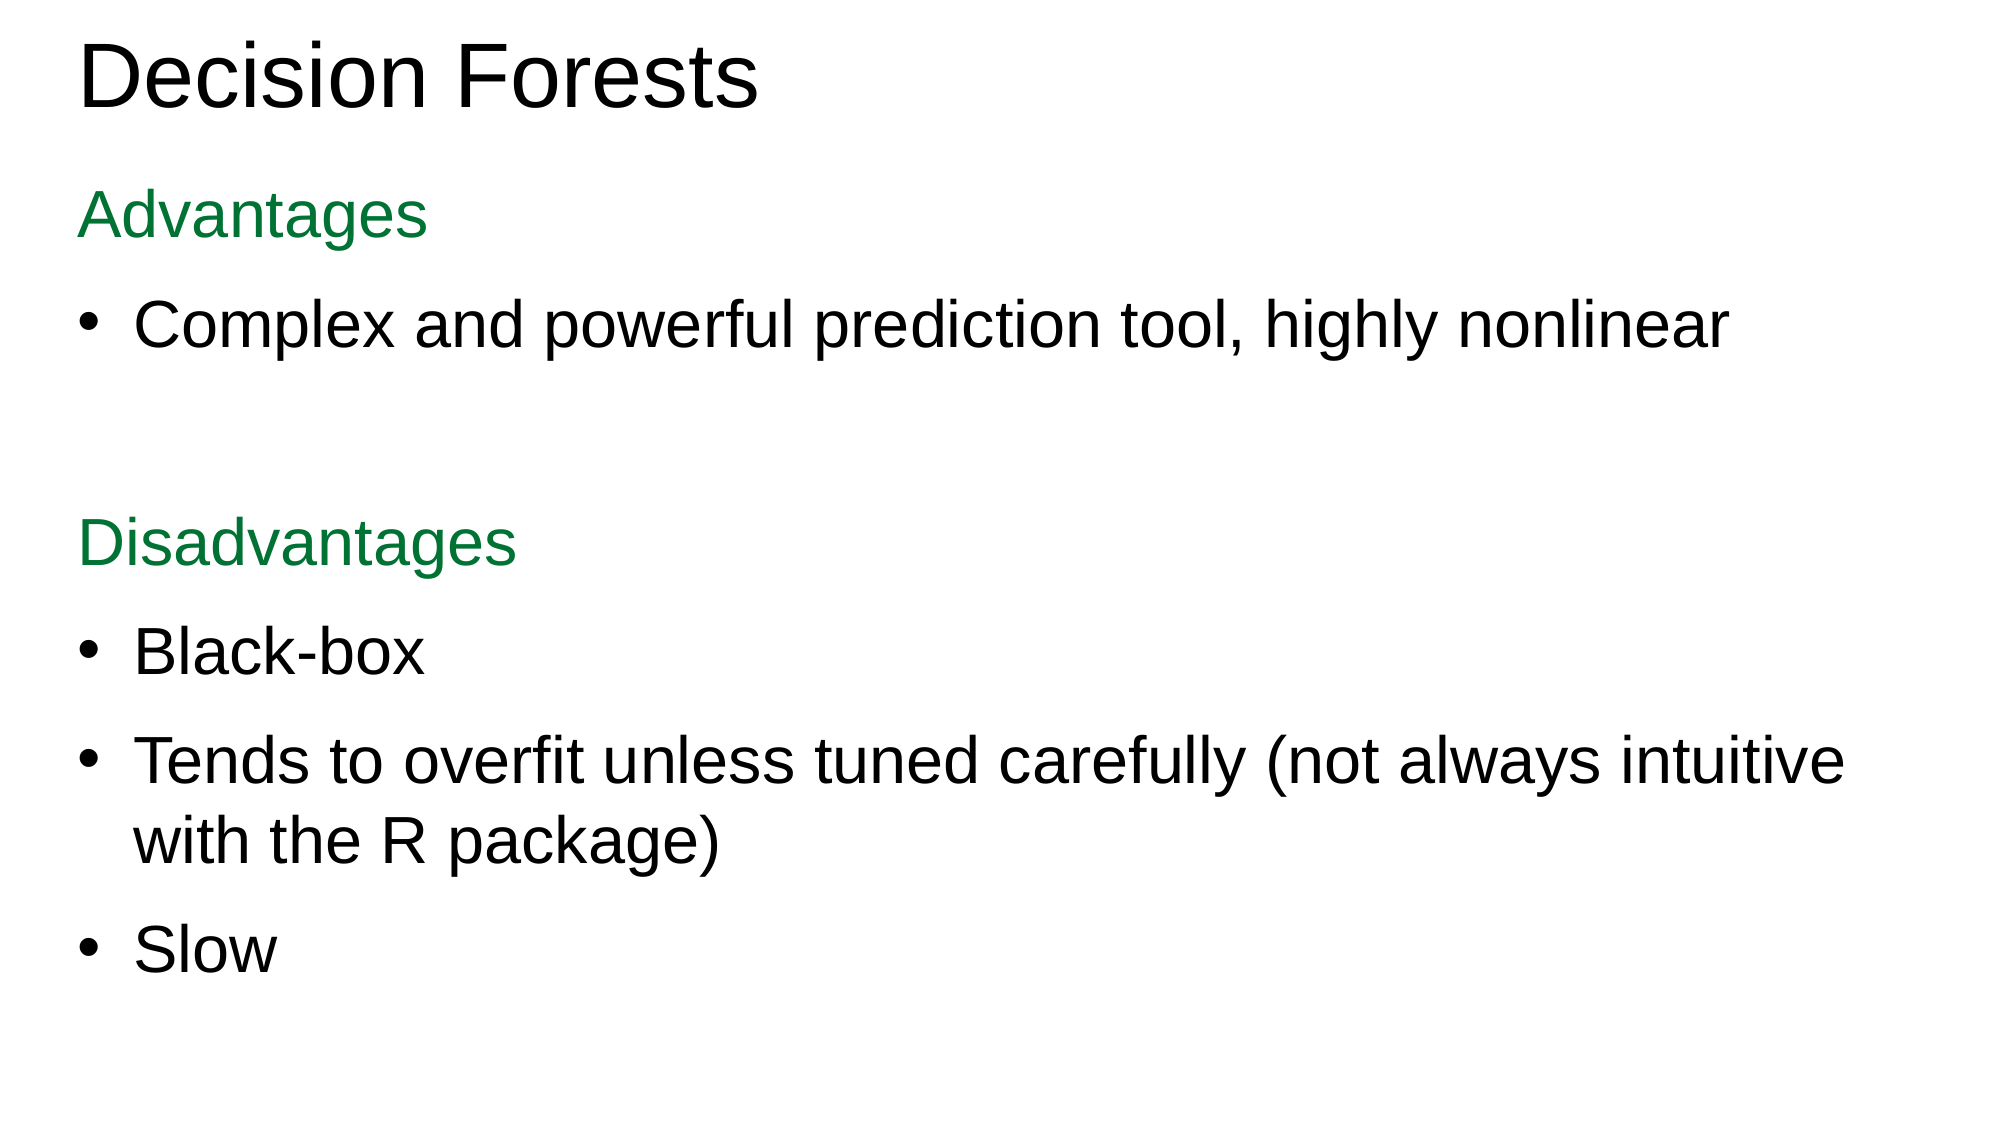

# Decision Forests
Advantages
Complex and powerful prediction tool, highly nonlinear

Disadvantages
Black-box
Tends to overfit unless tuned carefully (not always intuitive with the R package)
Slow